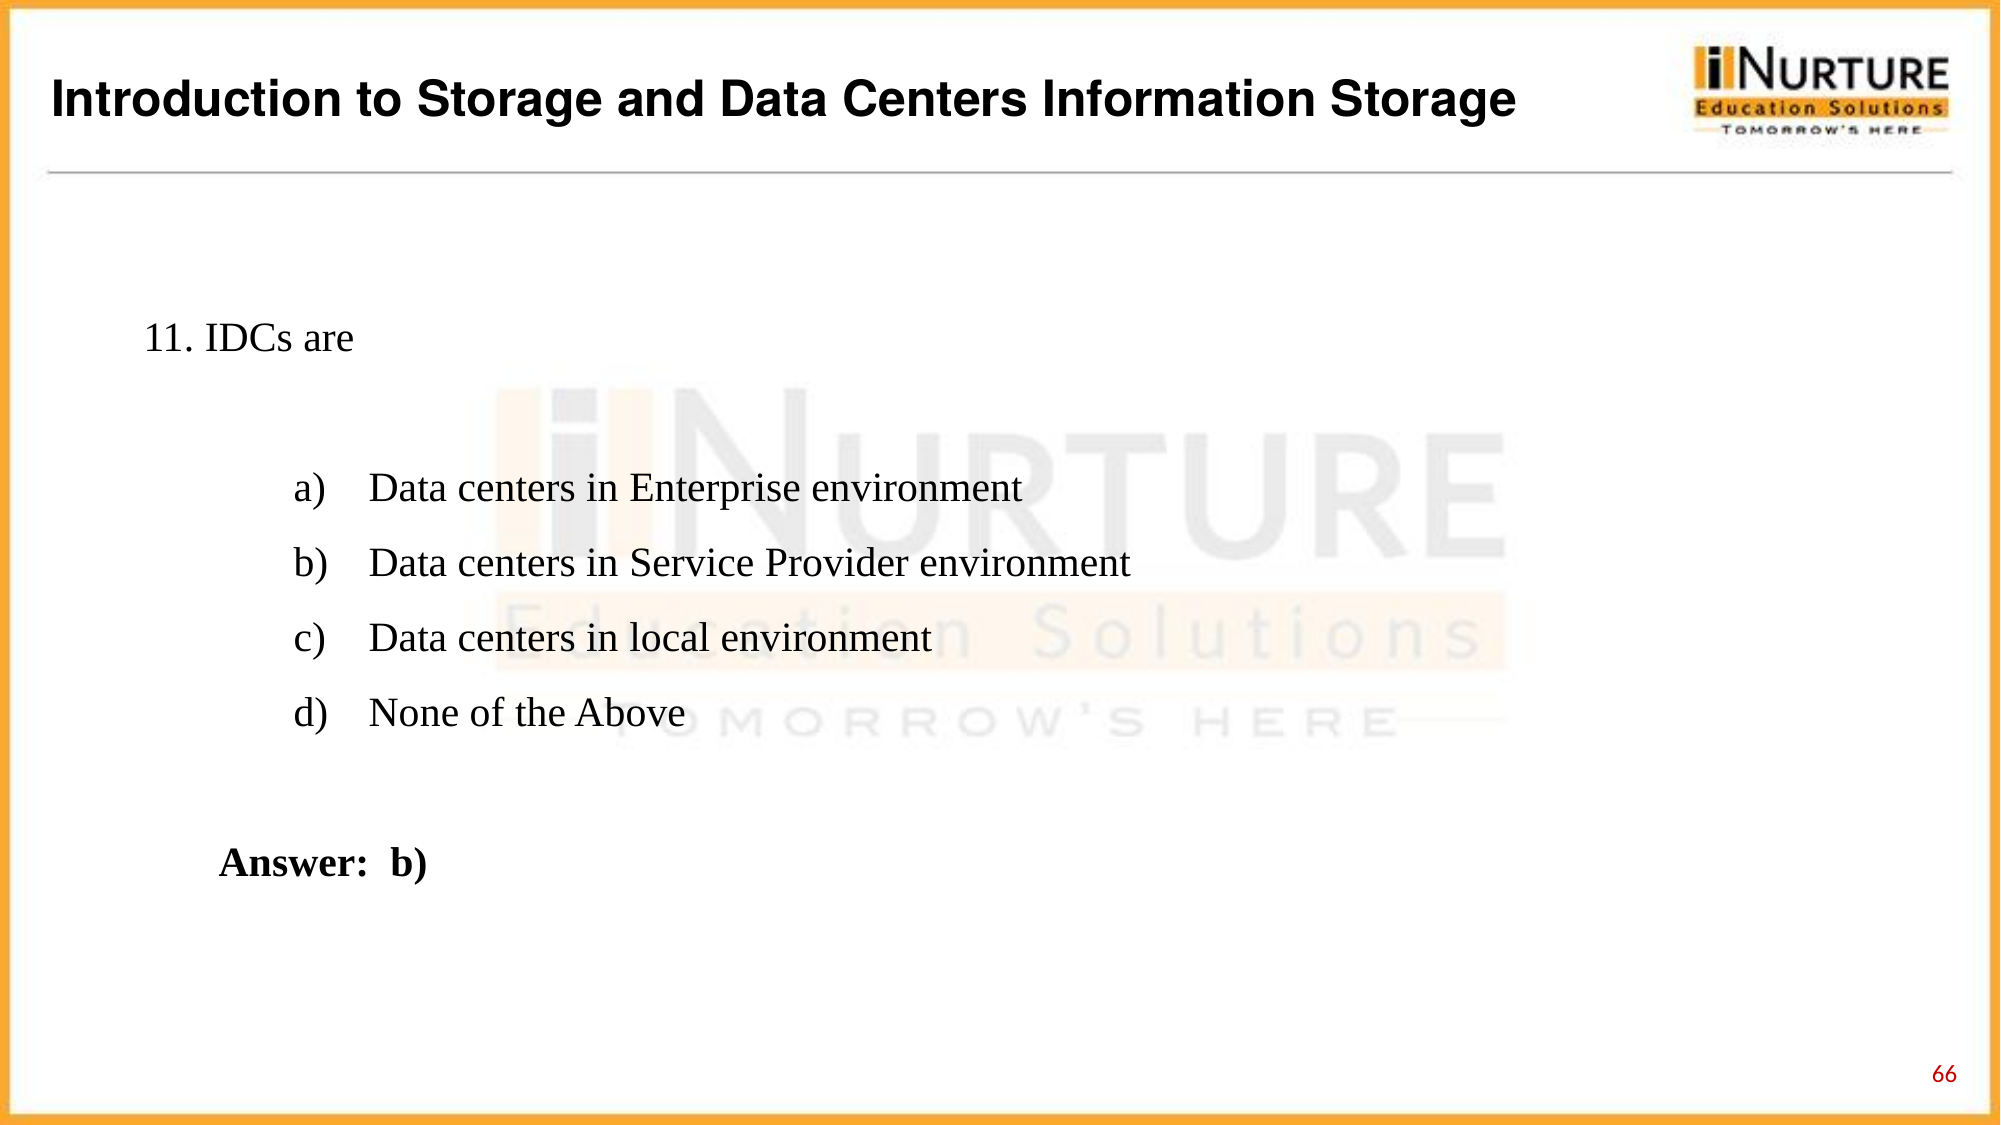

Introduction to Storage and Data Centers Information Storage

11. IDCs are

Data centers in Enterprise environment
Data centers in Service Provider environment
Data centers in local environment
None of the Above

Answer:  b)

66